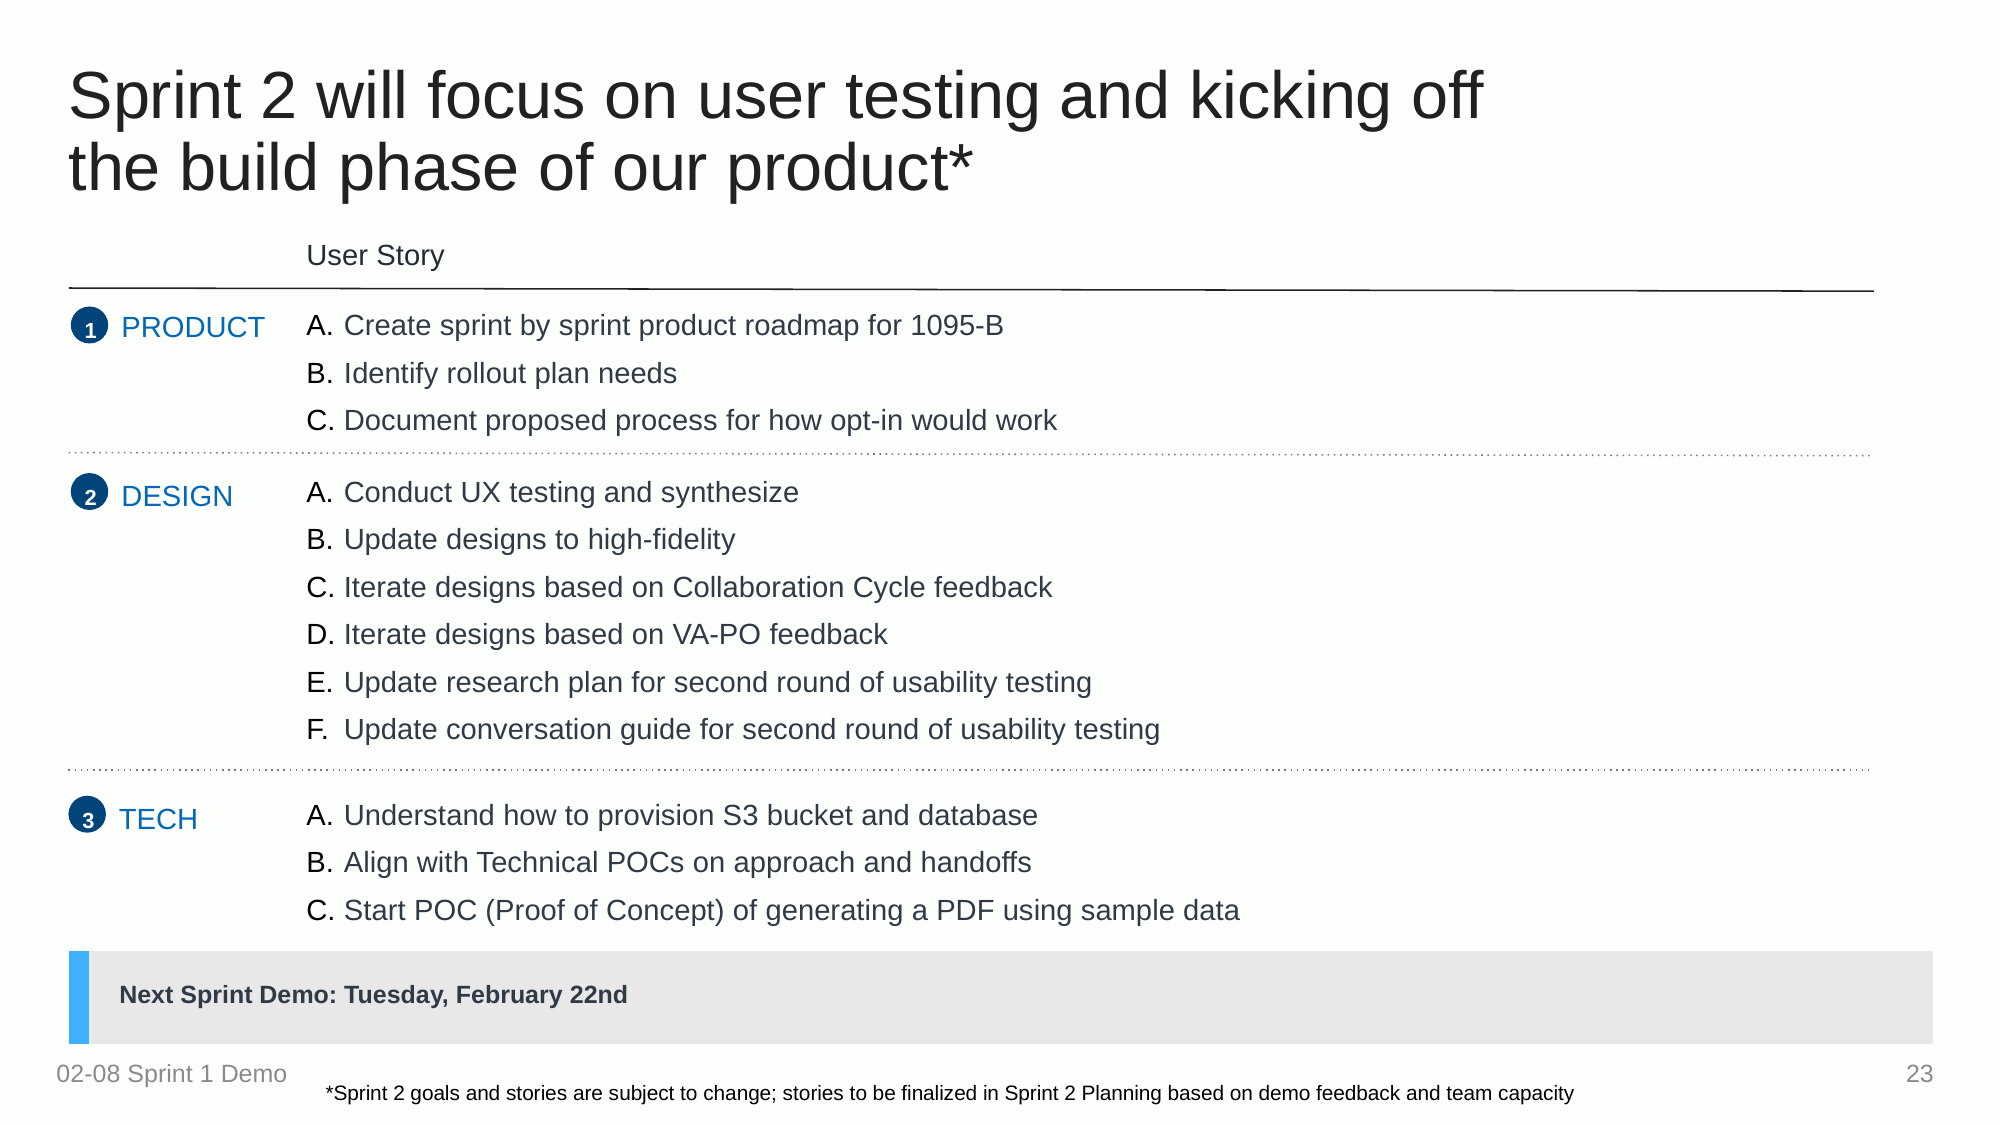

# Sprint 2 will focus on user testing and kicking off the build phase of our product*
User Story
1
Create sprint by sprint product roadmap for 1095-B
Identify rollout plan needs
Document proposed process for how opt-in would work
PRODUCT
2
Conduct UX testing and synthesize
Update designs to high-fidelity
Iterate designs based on Collaboration Cycle feedback
Iterate designs based on VA-PO feedback
Update research plan for second round of usability testing
Update conversation guide for second round of usability testing
DESIGN
3
Understand how to provision S3 bucket and database
Align with Technical POCs on approach and handoffs
Start POC (Proof of Concept) of generating a PDF using sample data
TECH
|  | Next Sprint Demo: Tuesday, February 22nd |
| --- | --- |
02-08 Sprint 1 Demo
23
*Sprint 2 goals and stories are subject to change; stories to be finalized in Sprint 2 Planning based on demo feedback and team capacity